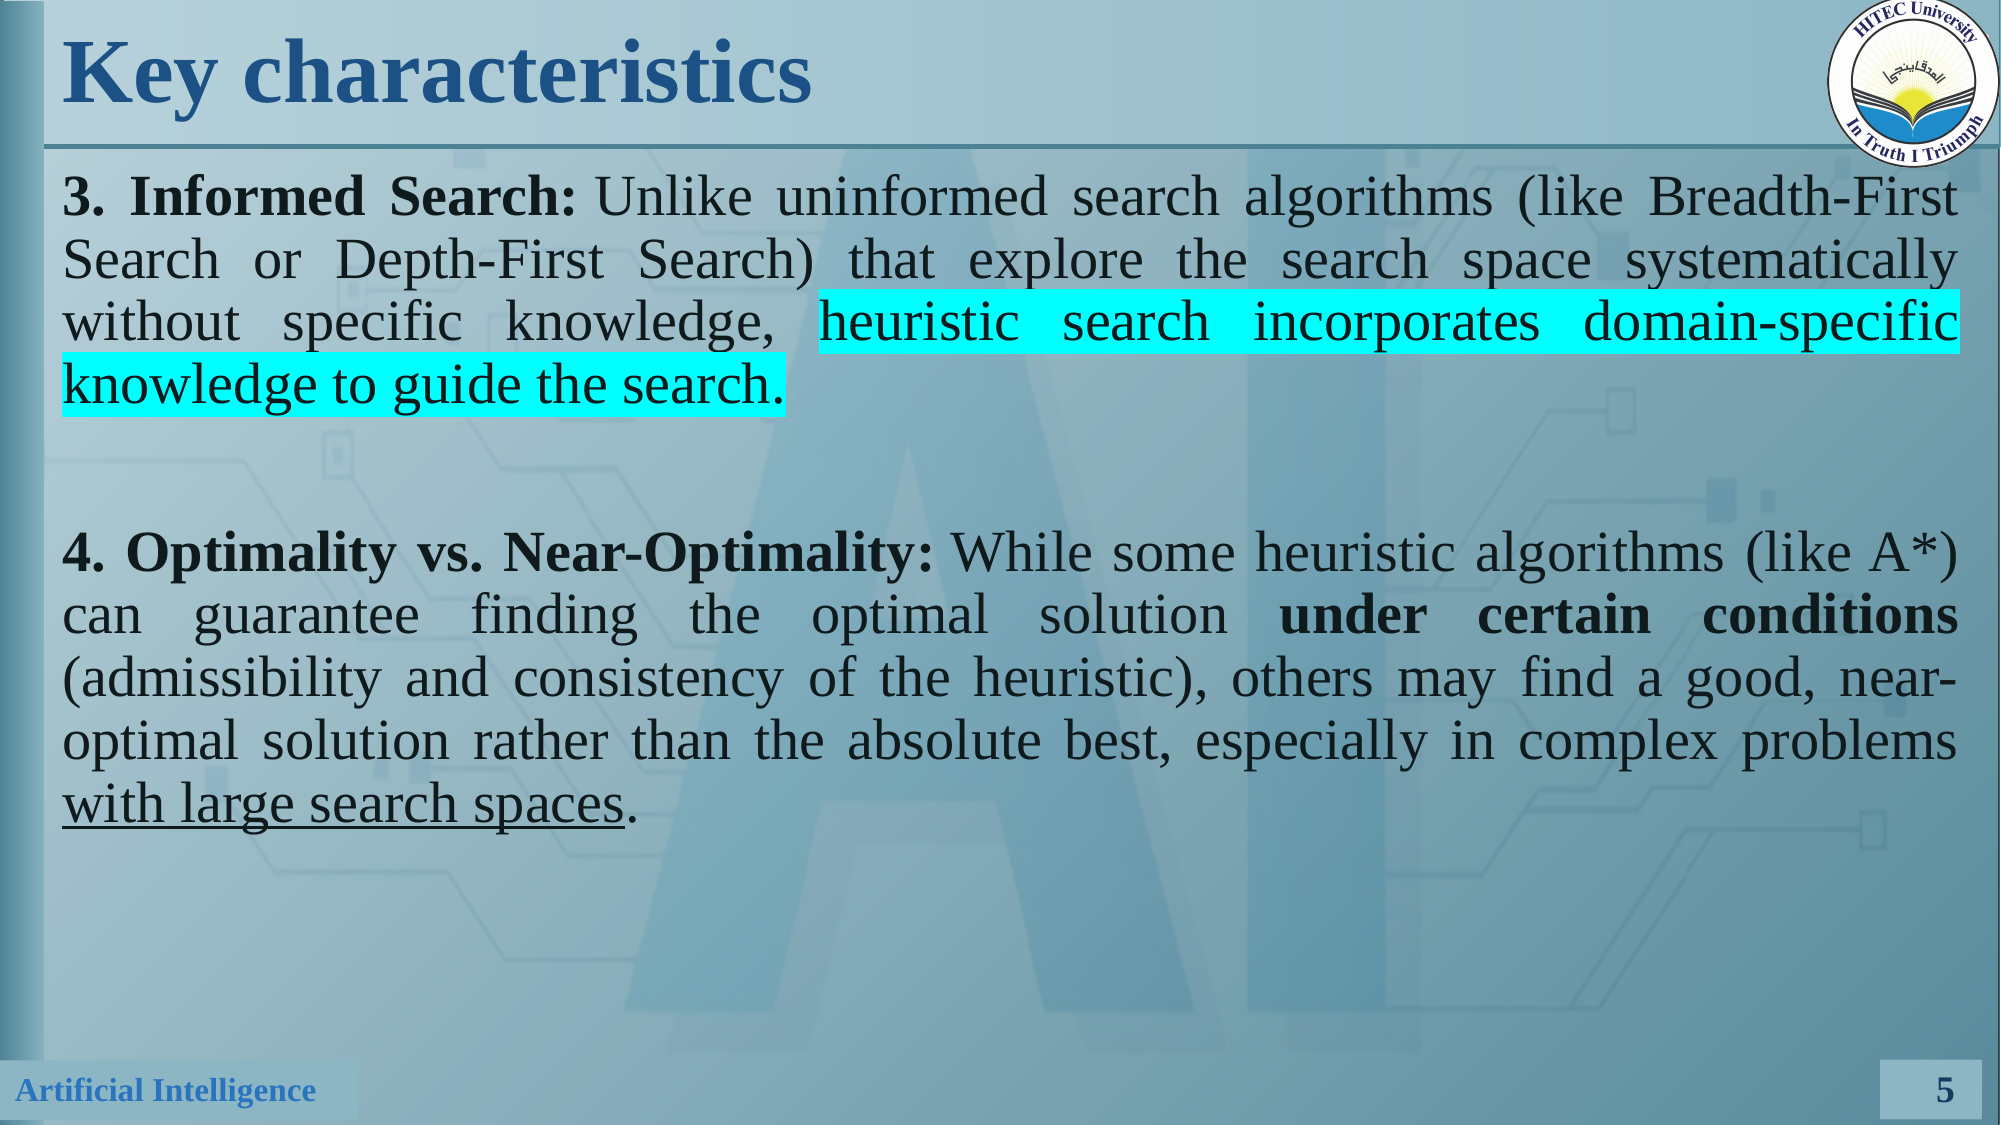

# Key characteristics
3. Informed Search: Unlike uninformed search algorithms (like Breadth-First Search or Depth-First Search) that explore the search space systematically without specific knowledge, heuristic search incorporates domain-specific knowledge to guide the search.

4. Optimality vs. Near-Optimality: While some heuristic algorithms (like A*) can guarantee finding the optimal solution under certain conditions (admissibility and consistency of the heuristic), others may find a good, near-optimal solution rather than the absolute best, especially in complex problems with large search spaces.

5